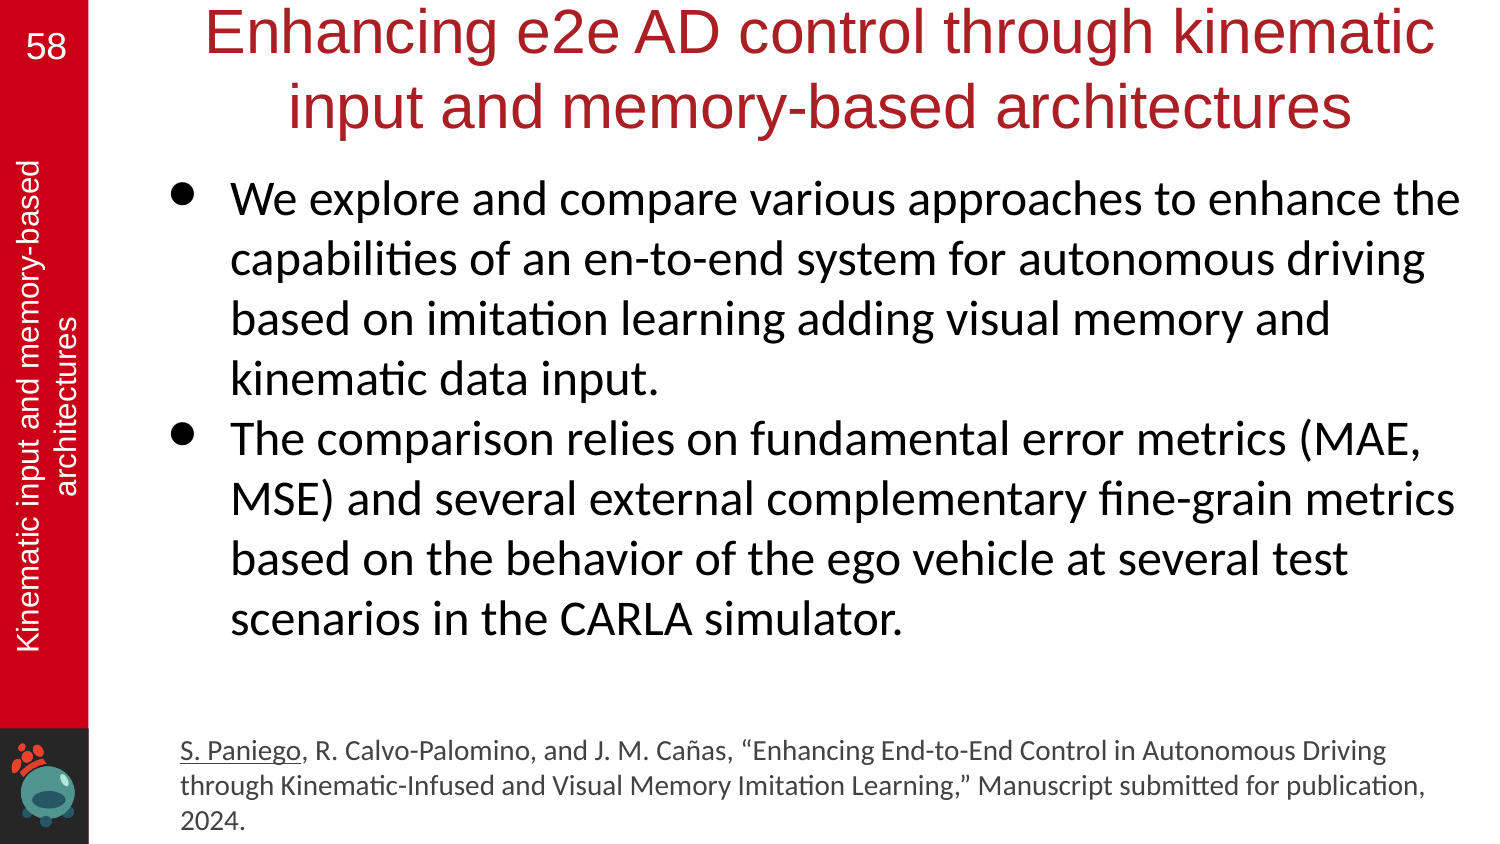

# Enhancing e2e AD control through kinematic input and memory-based architectures
58
We explore and compare various approaches to enhance the capabilities of an en-to-end system for autonomous driving based on imitation learning adding visual memory and kinematic data input.
The comparison relies on fundamental error metrics (MAE, MSE) and several external complementary fine-grain metrics based on the behavior of the ego vehicle at several test scenarios in the CARLA simulator.
Kinematic input and memory-based architectures
S. Paniego, R. Calvo-Palomino, and J. M. Cañas, “Enhancing End-to-End Control in Autonomous Driving through Kinematic-Infused and Visual Memory Imitation Learning,” Manuscript submitted for publication, 2024.